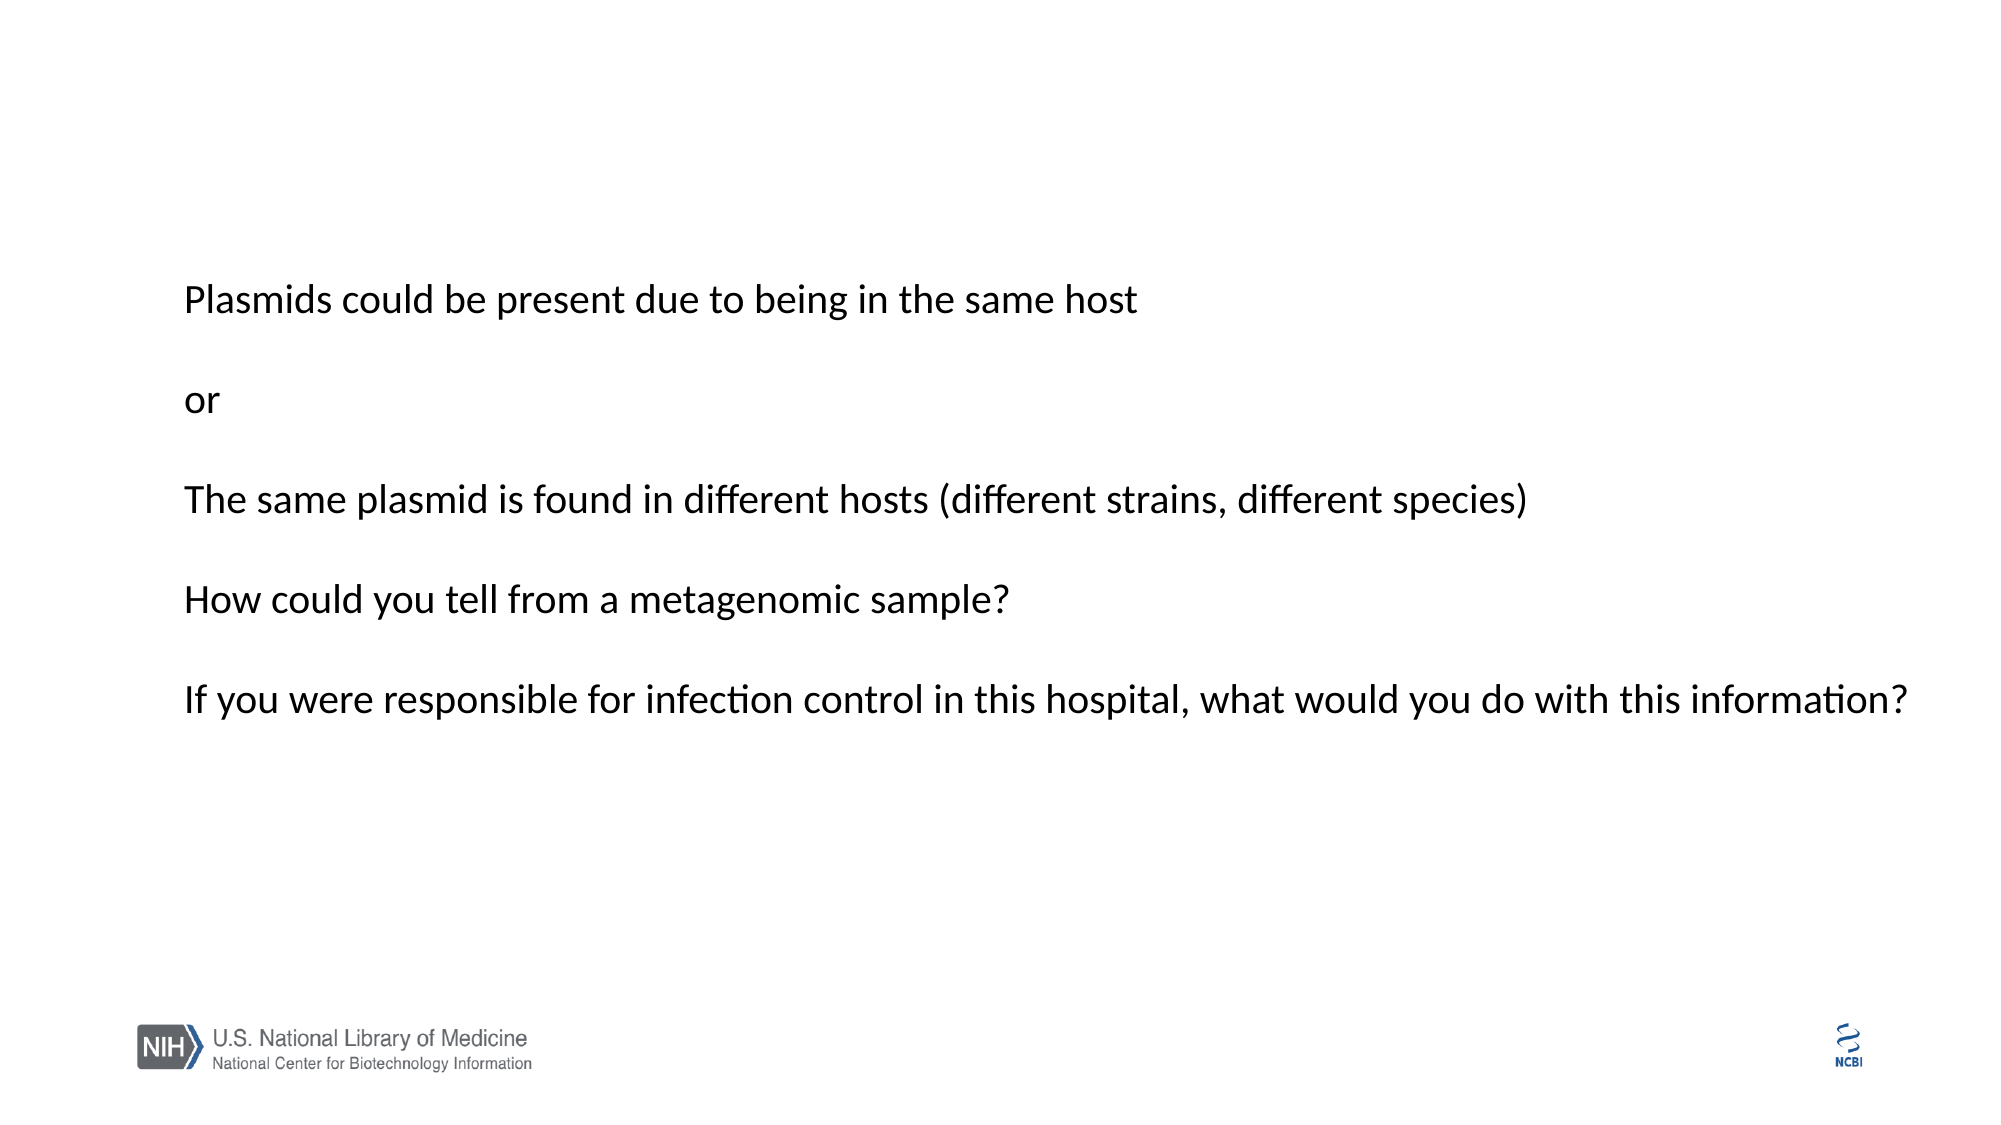

Plasmids could be present due to being in the same host

or

The same plasmid is found in different hosts (different strains, different species)

How could you tell from a metagenomic sample?

If you were responsible for infection control in this hospital, what would you do with this information?